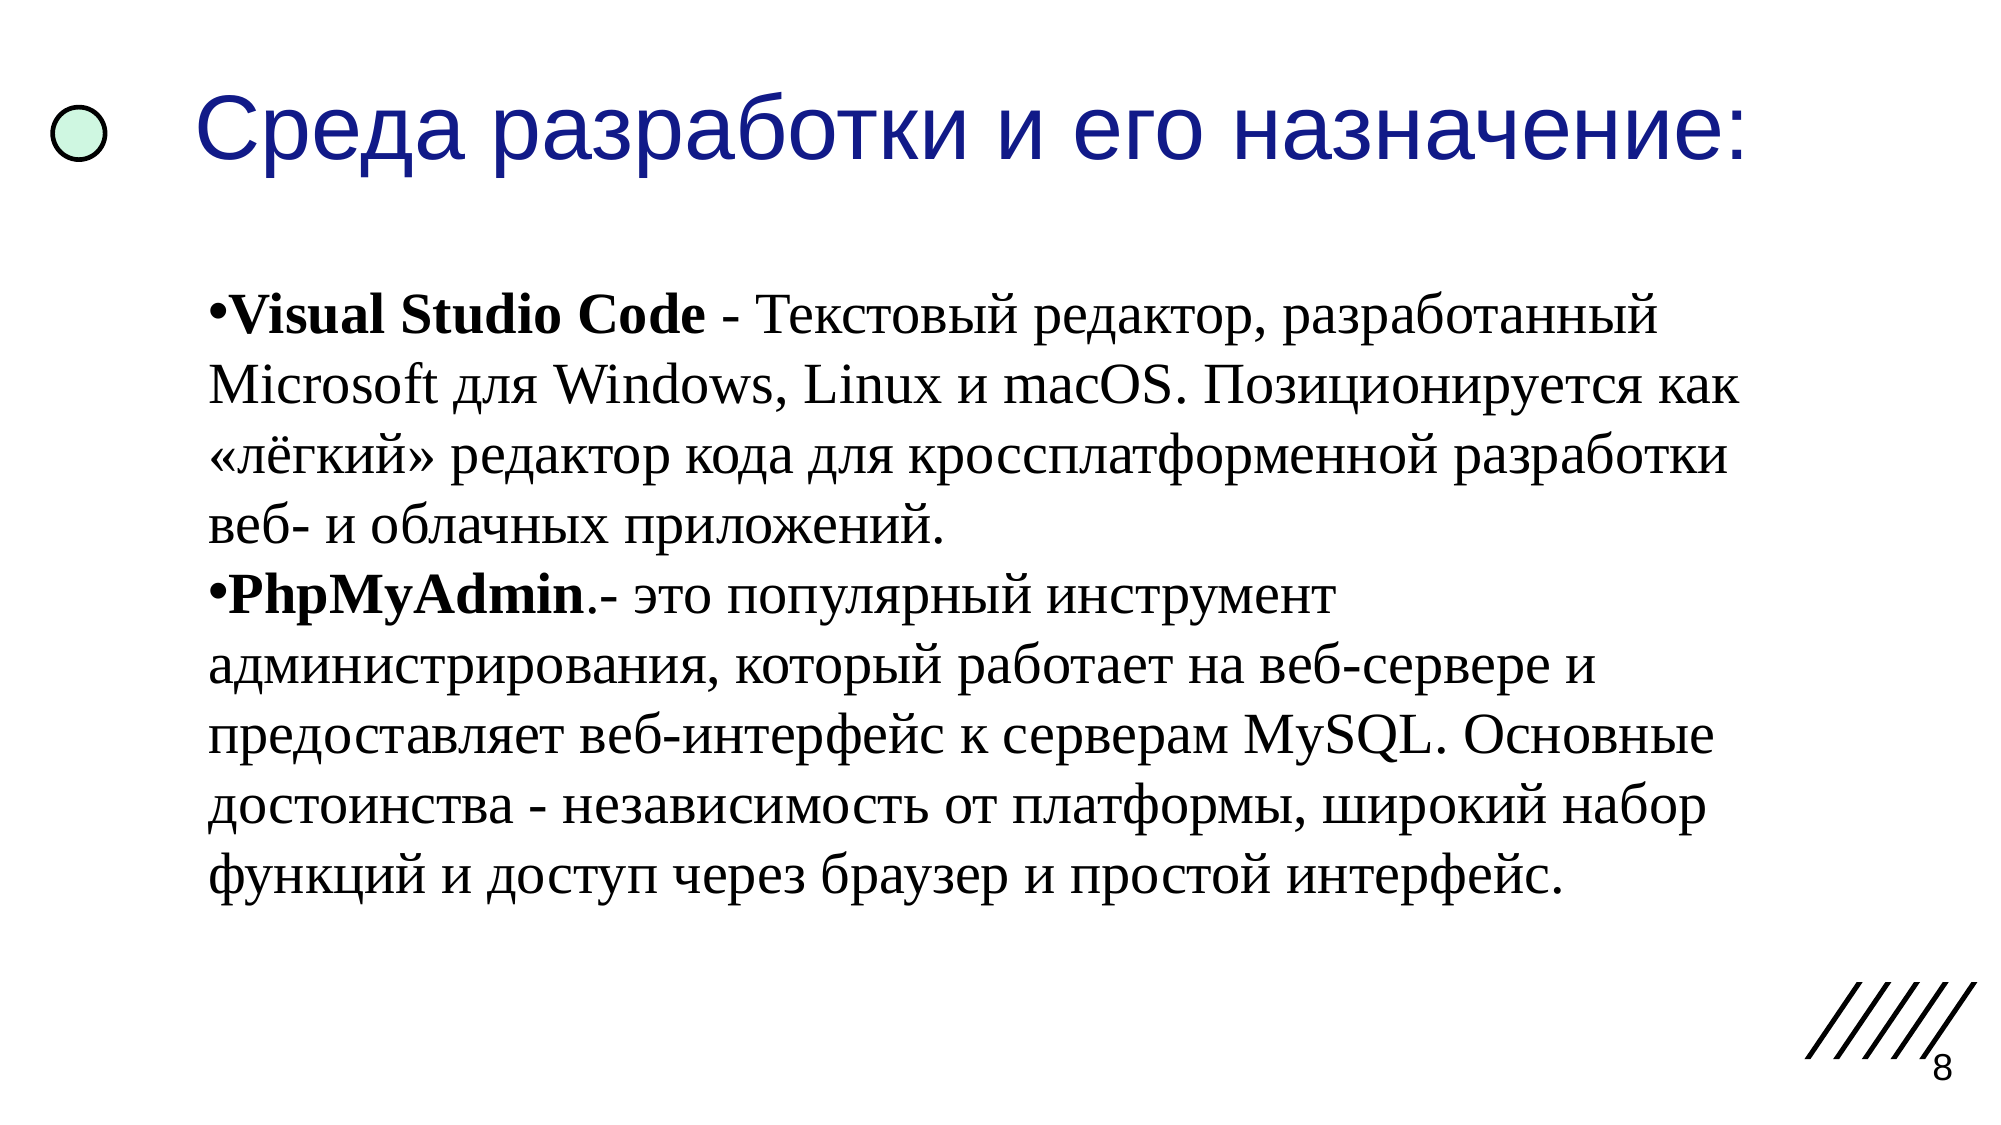

# Среда разработки и его назначение:

Visual Studio Code - Текстовый редактор, разработанный Microsoft для Windows, Linux и macOS. Позиционируется как «лёгкий» редактор кода для кроссплатформенной разработки веб- и облачных приложений.
PhpMyAdmin.- это популярный инструмент администрирования, который работает на веб-сервере и предоставляет веб-интерфейс к серверам MySQL. Основные достоинства - независимость от платформы, широкий набор функций и доступ через браузер и простой интерфейс.

8